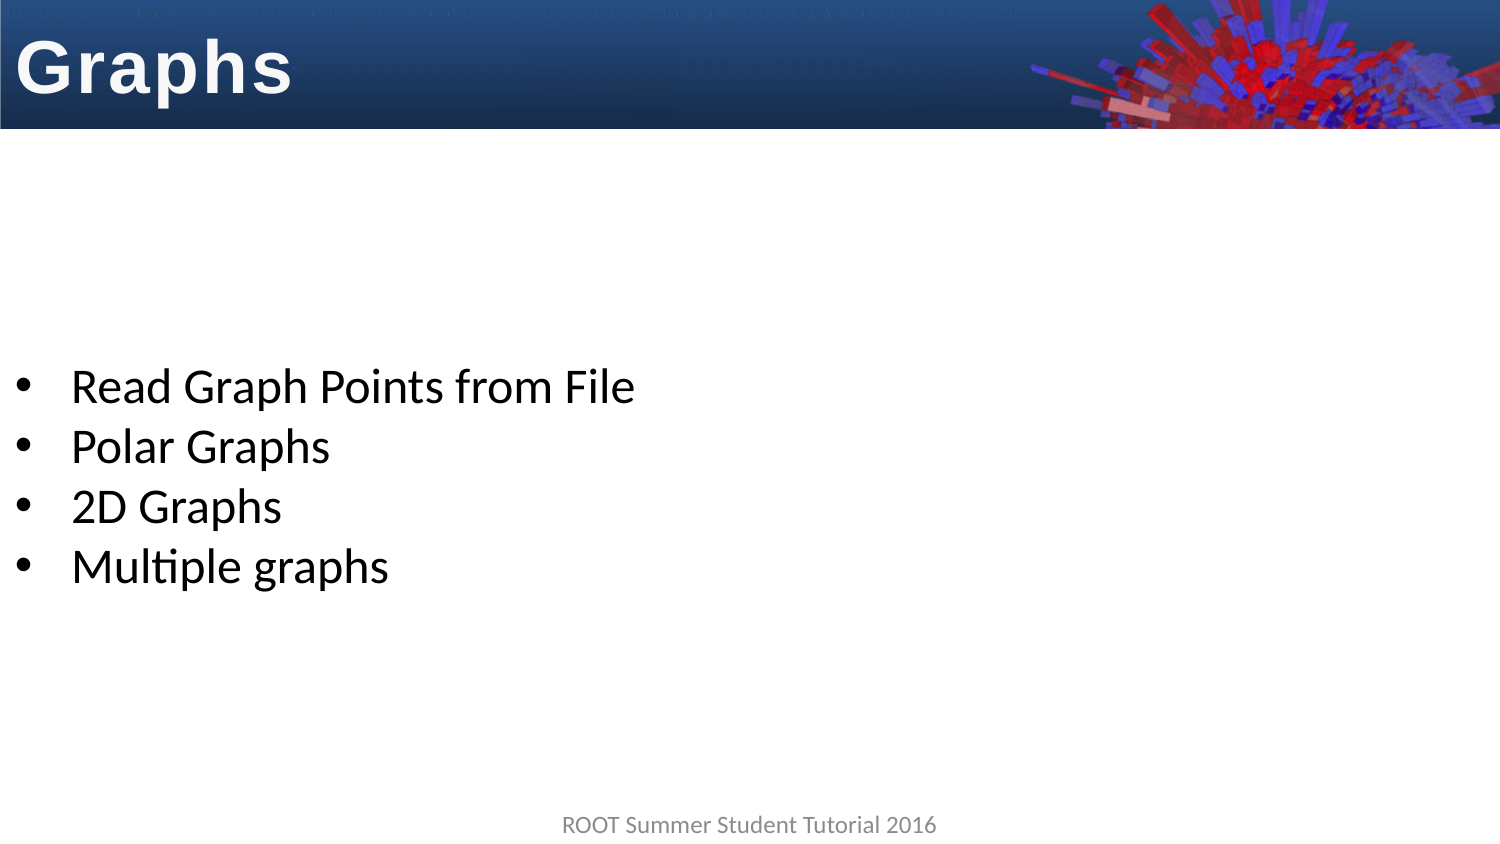

Graphs
Read Graph Points from File
Polar Graphs
2D Graphs
Multiple graphs
ROOT Summer Student Tutorial 2016